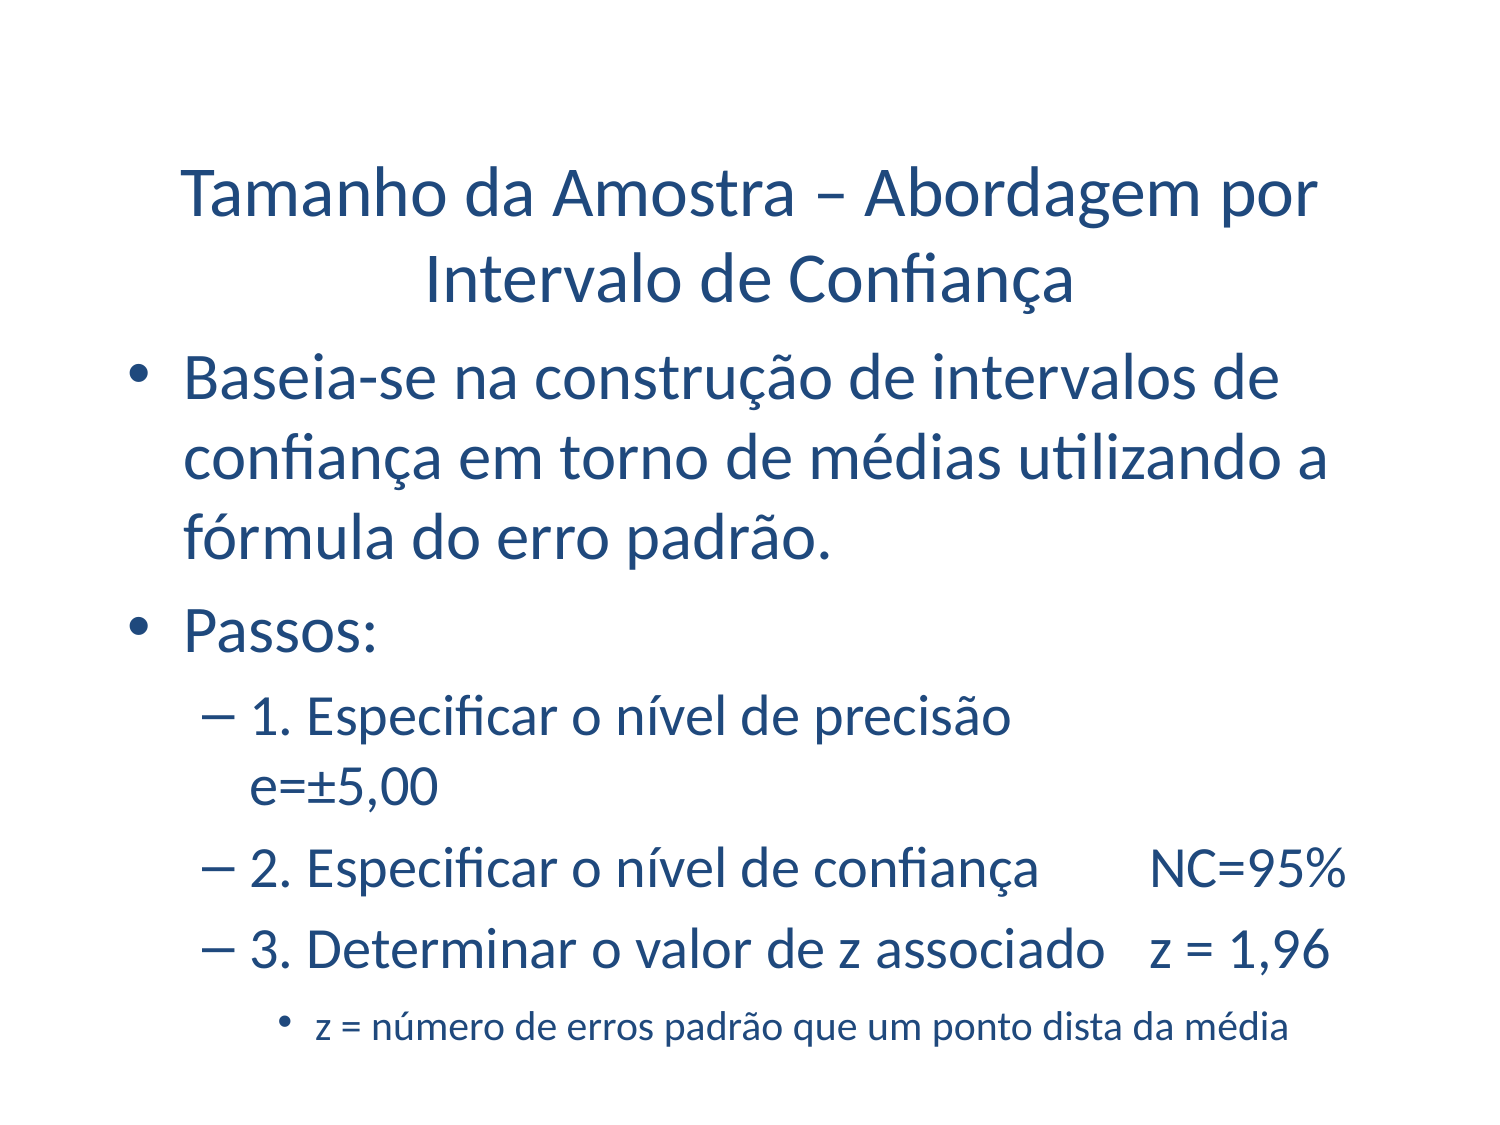

# Tamanho da Amostra – Abordagem por Intervalo de Confiança
Baseia-se na construção de intervalos de confiança em torno de médias utilizando a fórmula do erro padrão.
Passos:
1. Especificar o nível de precisão		e=±5,00
2. Especificar o nível de confiança	NC=95%
3. Determinar o valor de z associado 	z = 1,96
z = número de erros padrão que um ponto dista da média